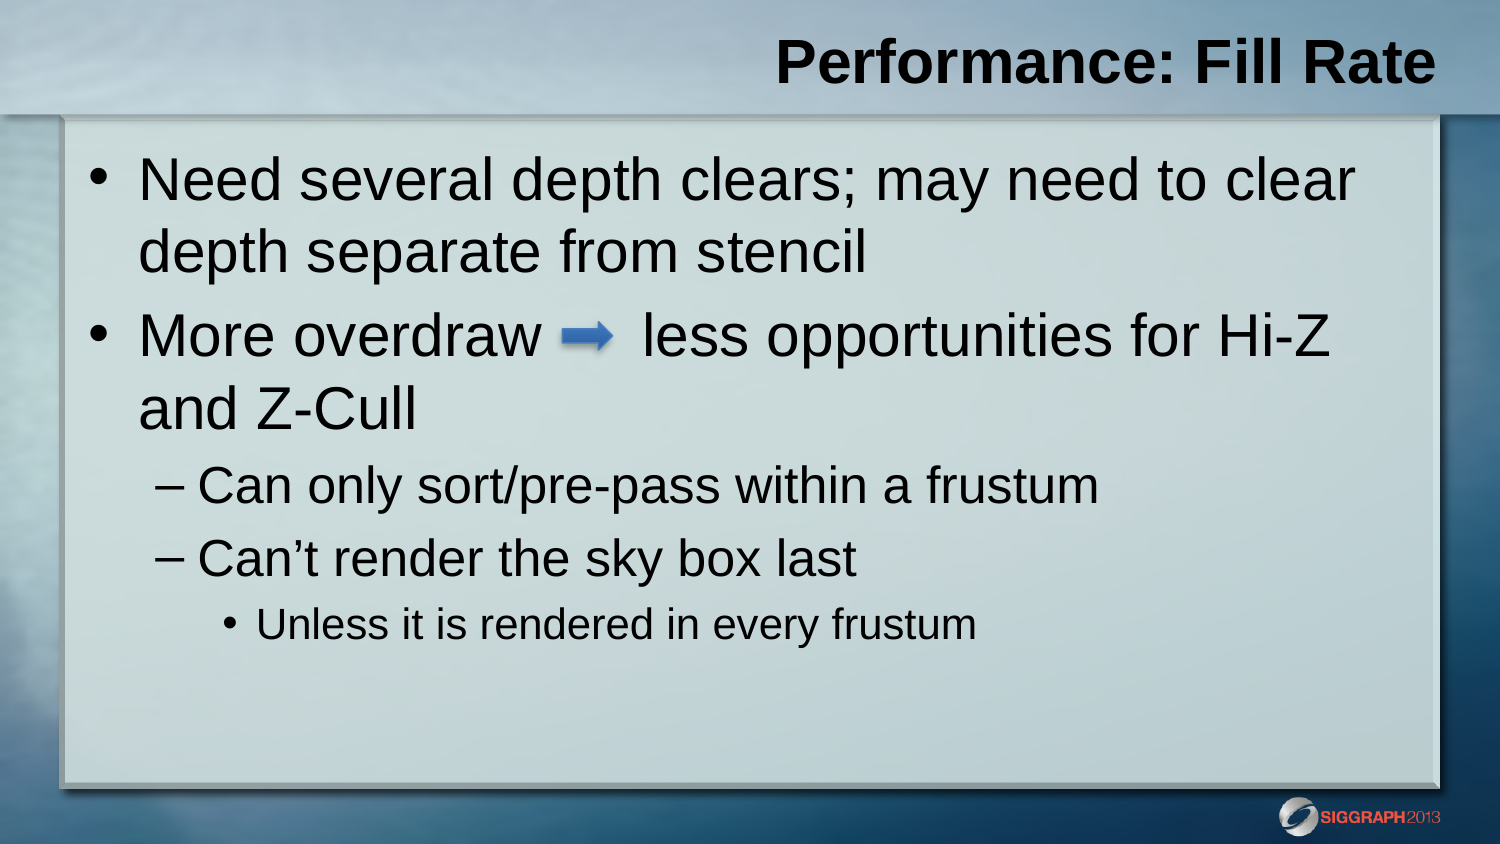

# Performance: Fill Rate
Need several depth clears; may need to clear depth separate from stencil
More overdraw      less opportunities for Hi-Z and Z-Cull
Can only sort/pre-pass within a frustum
Can’t render the sky box last
Unless it is rendered in every frustum